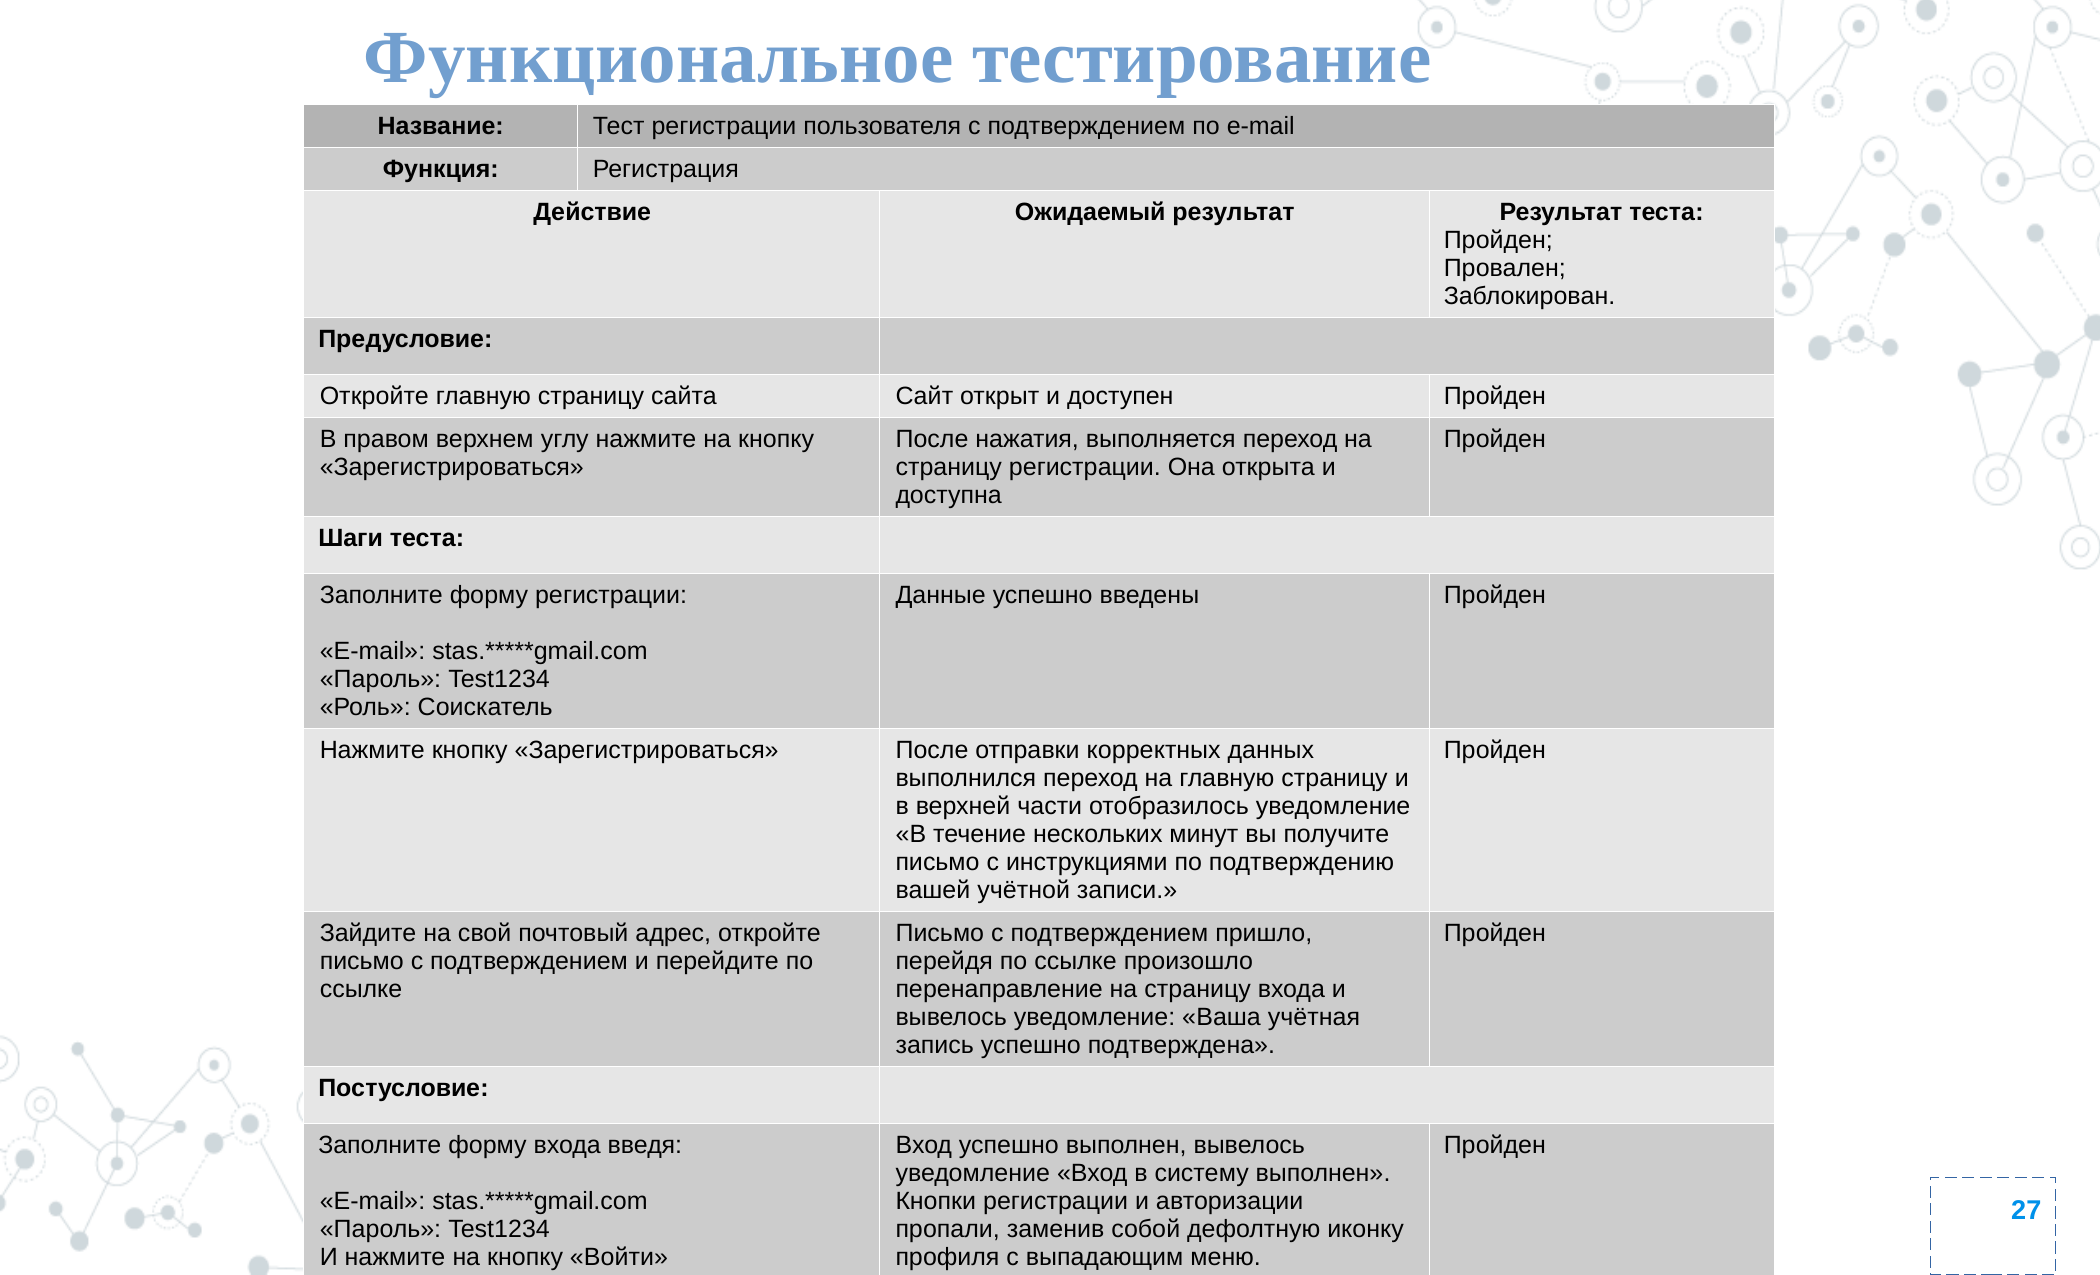

Функциональное тестирование
| Название: | Тест регистрации пользователя с подтверждением по e-mail |  |  |
| --- | --- | --- | --- |
| Функция: | Регистрация |  |  |
| Действие |  | Ожидаемый результат | Результат теста: Пройден; Провален; Заблокирован. |
| Предусловие: |  |  |  |
| Откройте главную страницу сайта |  | Сайт открыт и доступен | Пройден |
| В правом верхнем углу нажмите на кнопку «Зарегистрироваться» |  | После нажатия, выполняется переход на страницу регистрации. Она открыта и доступна | Пройден |
| Шаги теста: |  |  |  |
| Заполните форму регистрации: «E-mail»: stas.\*\*\*\*\*gmail.com «Пароль»: Test1234 «Роль»: Соискатель |  | Данные успешно введены | Пройден |
| Нажмите кнопку «Зарегистрироваться» |  | После отправки корректных данных выполнился переход на главную страницу и в верхней части отобразилось уведомление «В течение нескольких минут вы получите письмо с инструкциями по подтверждению вашей учётной записи.» | Пройден |
| Зайдите на свой почтовый адрес, откройте письмо с подтверждением и перейдите по ссылке |  | Письмо с подтверждением пришло, перейдя по ссылке произошло перенаправление на страницу входа и вывелось уведомление: «Ваша учётная запись успешно подтверждена». | Пройден |
| Постусловие: |  |  |  |
| Заполните форму входа введя: «E-mail»: stas.\*\*\*\*\*gmail.com «Пароль»: Test1234 И нажмите на кнопку «Войти» |  | Вход успешно выполнен, вывелось уведомление «Вход в систему выполнен». Кнопки регистрации и авторизации пропали, заменив собой дефолтную иконку профиля с выпадающим меню. | Пройден |
27